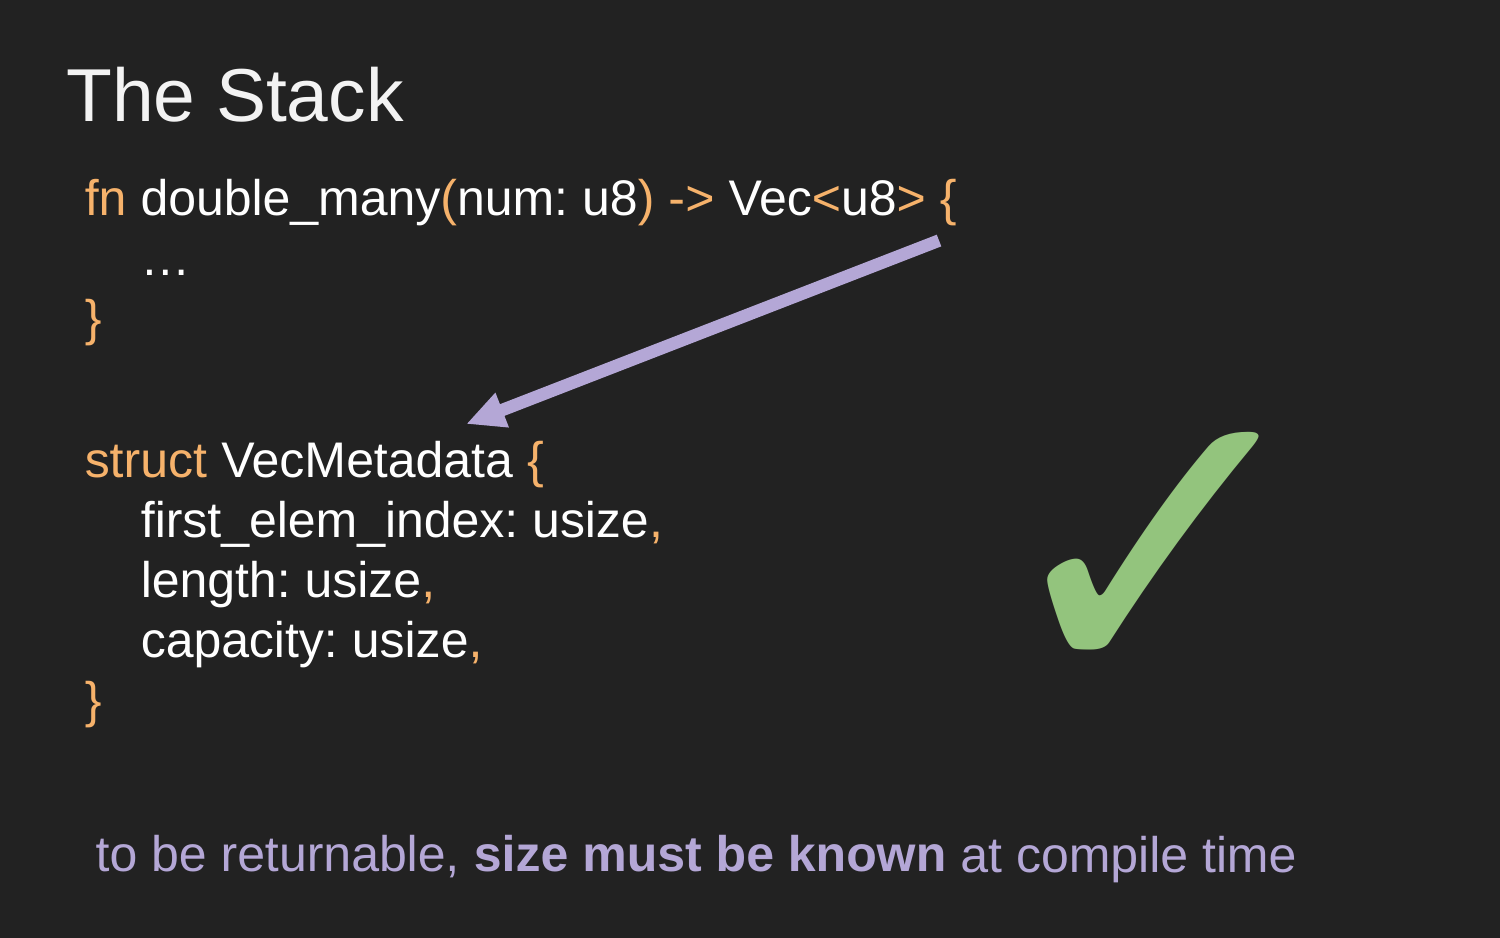

The Stack
fn double_many(num: u8) -> Vec<u8> {
    …
}
✓
struct VecMetadata {
    first_elem_index: usize,
    length: usize,
    capacity: usize,
}
to be returnable, size must be known at compile time